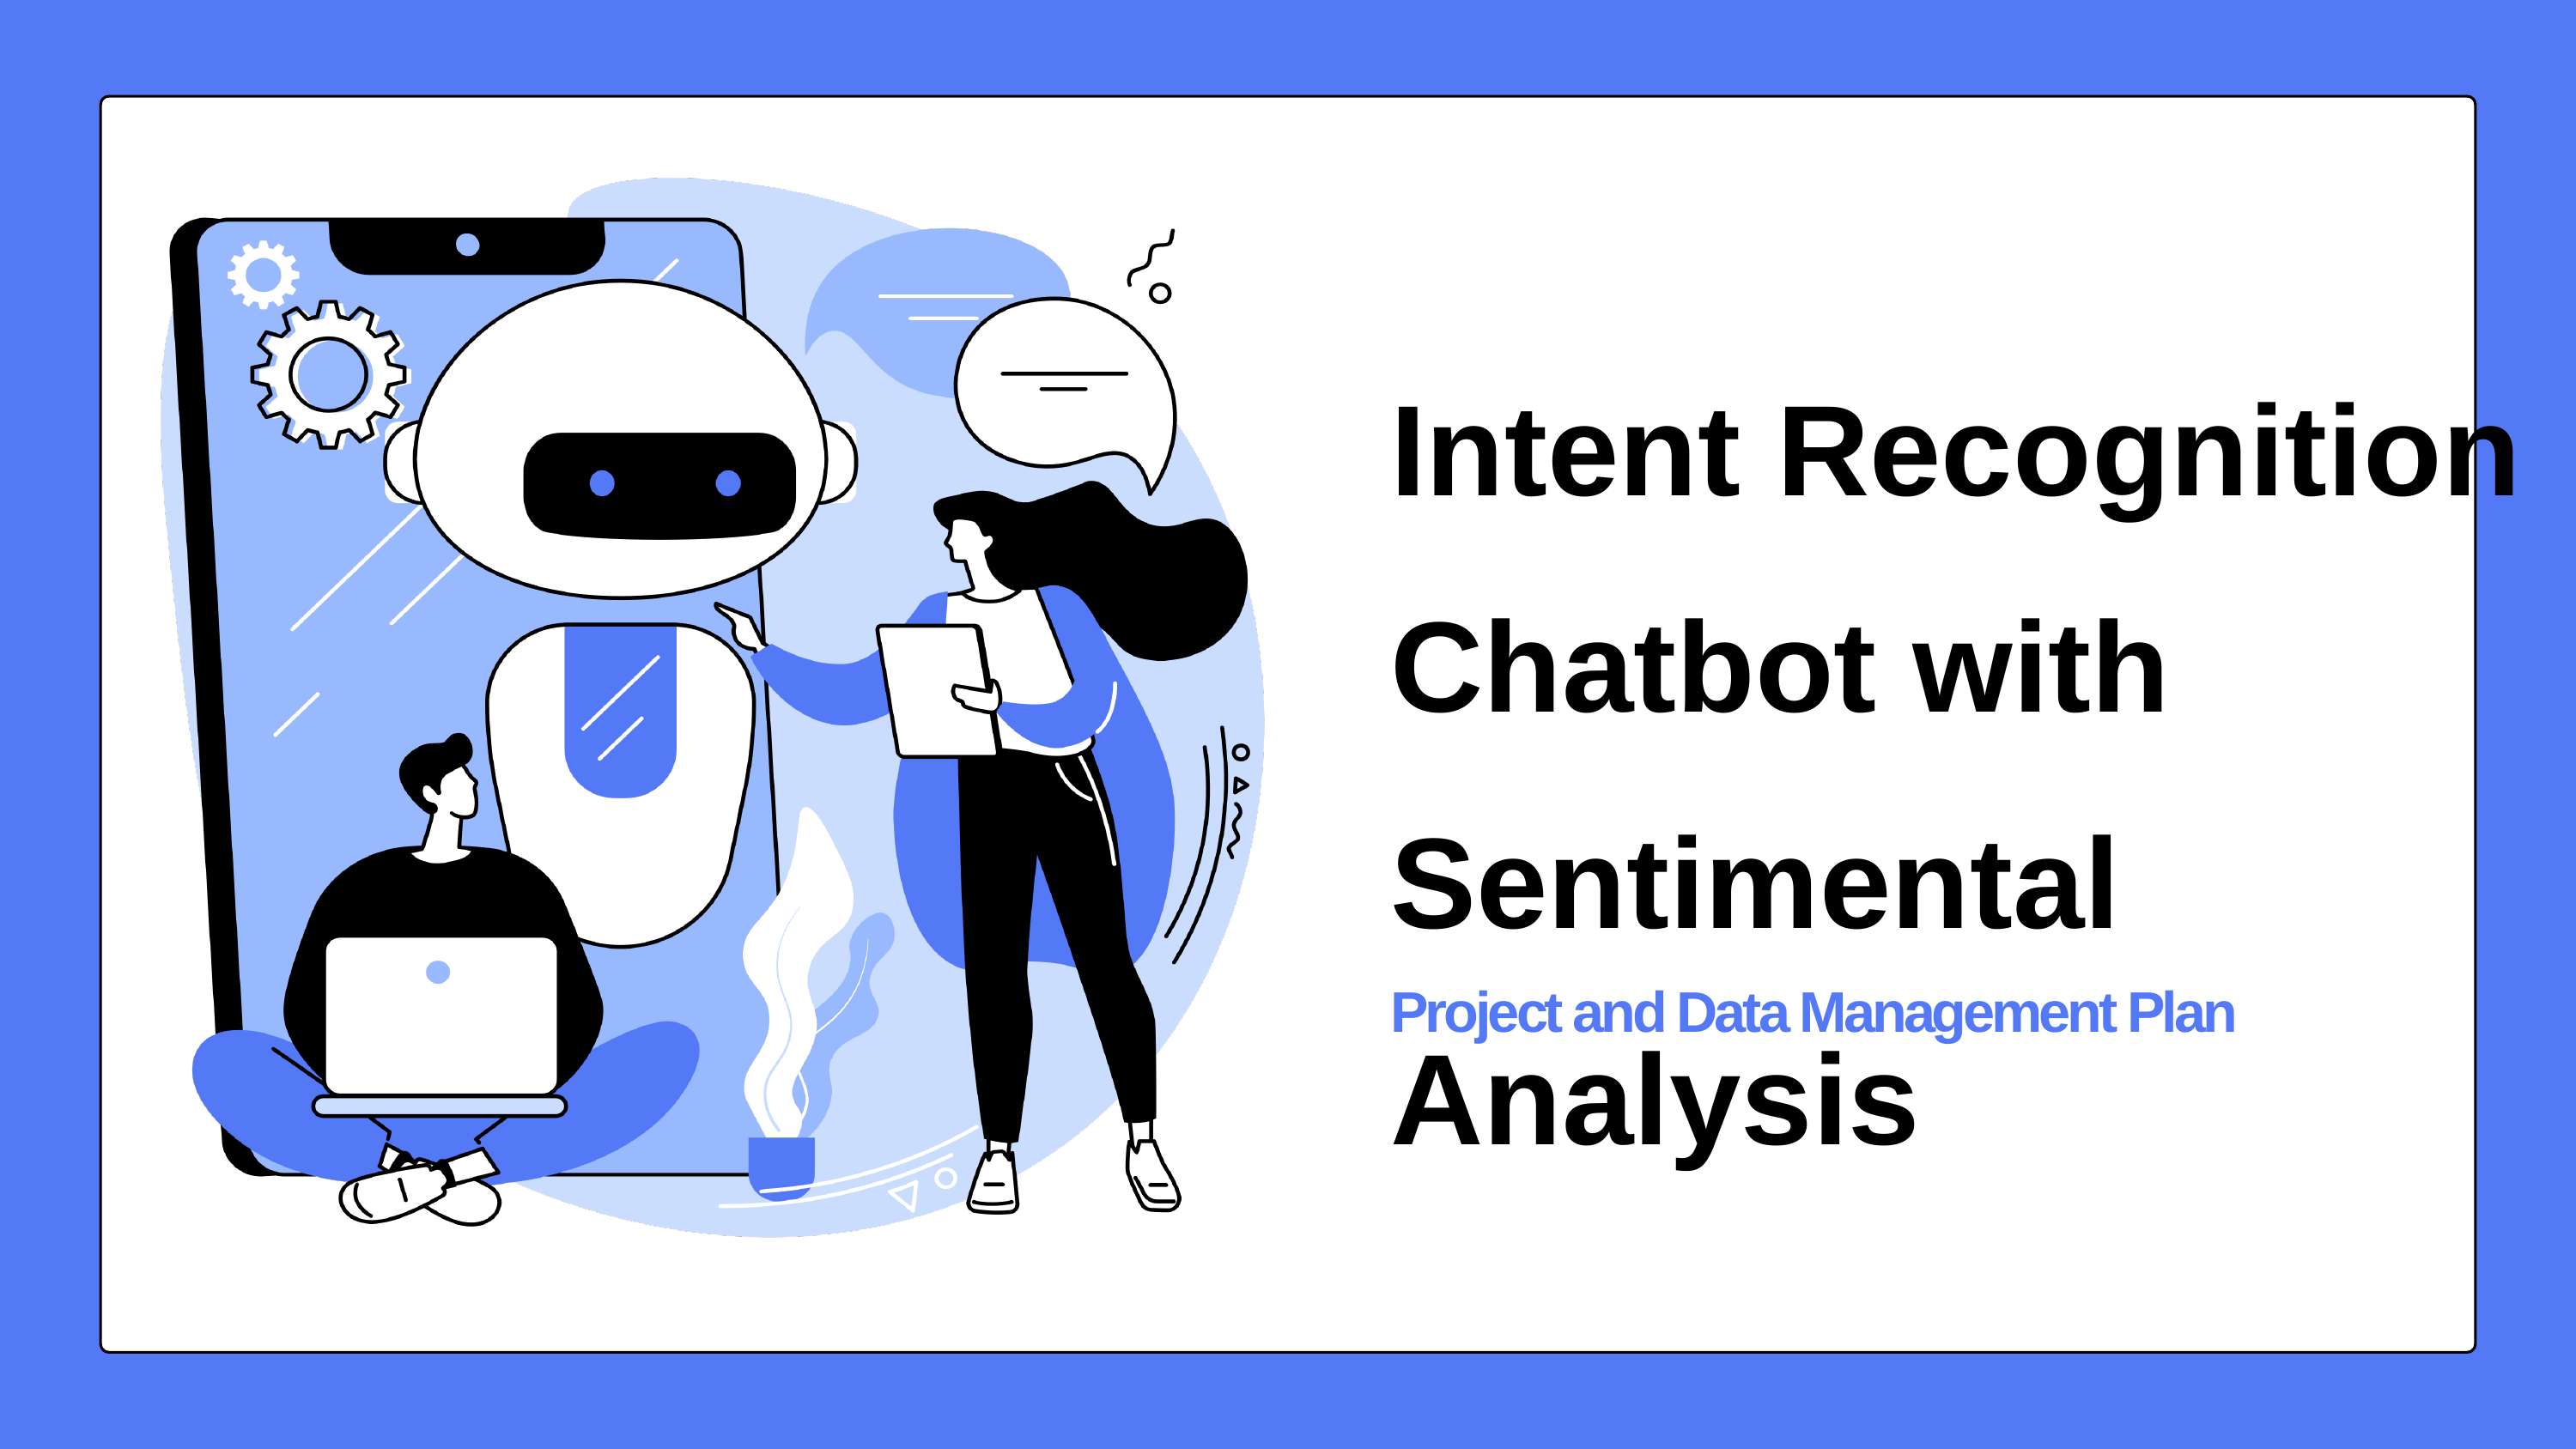

Intent Recognition
Chatbot with
Sentimental Analysis
Project and Data Management Plan